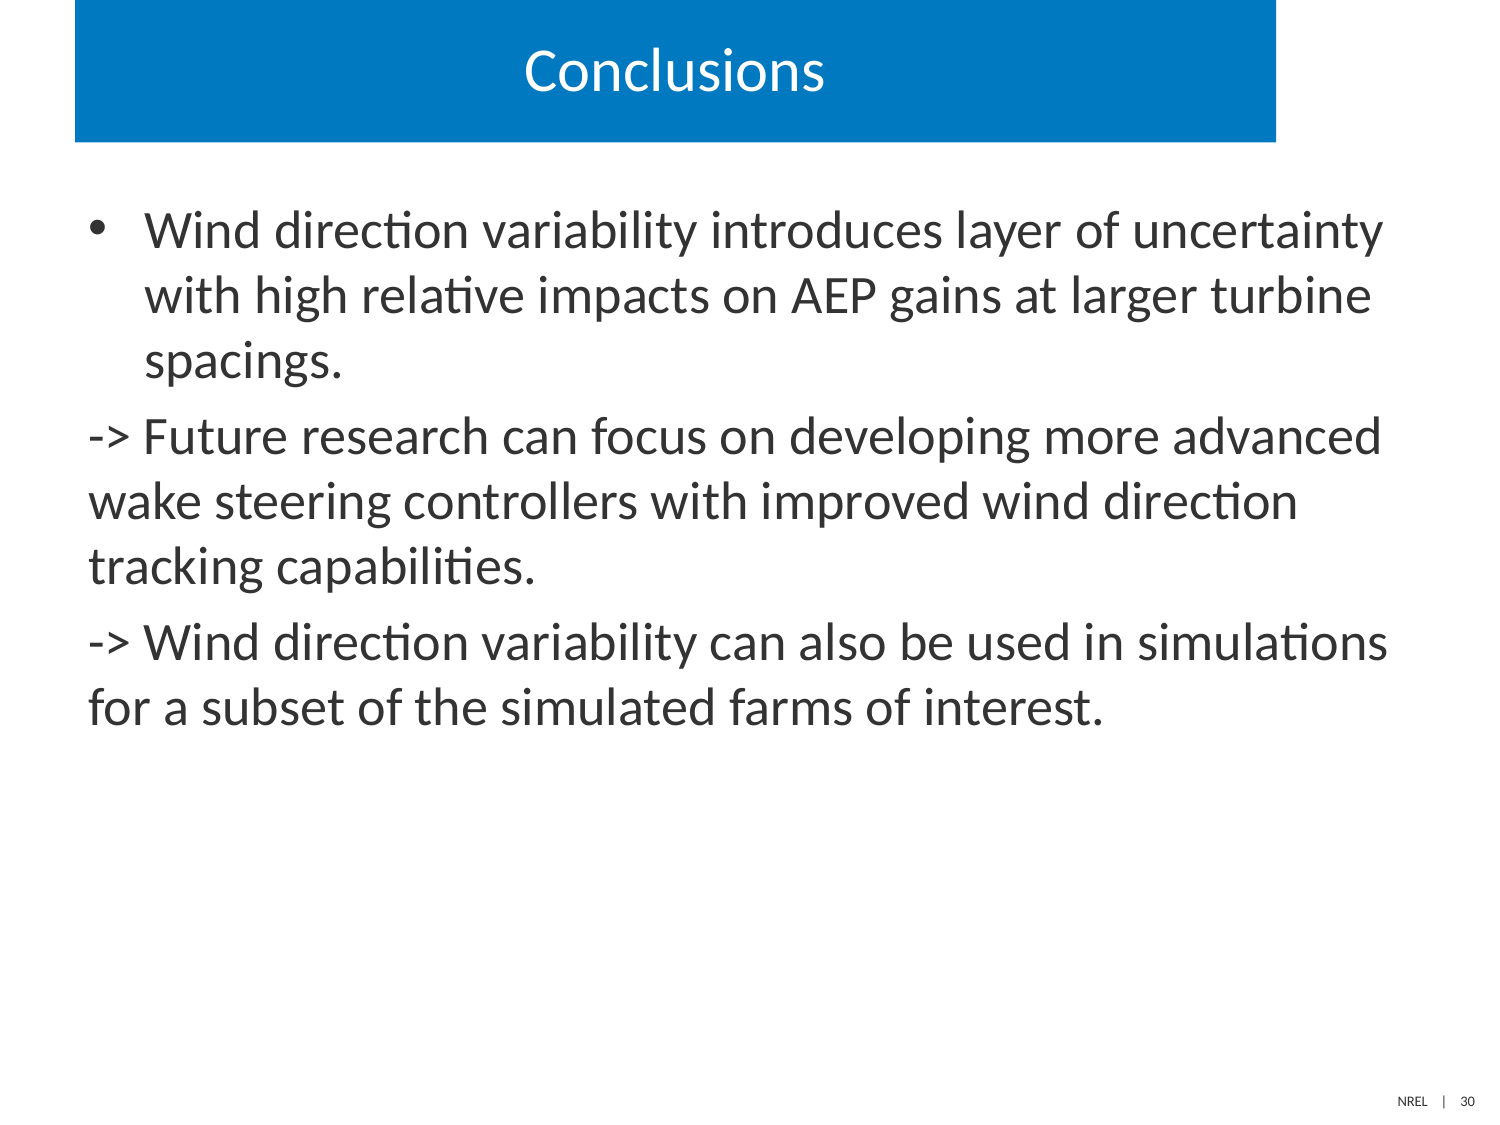

# Conclusions
Wind direction variability introduces layer of uncertainty with high relative impacts on AEP gains at larger turbine spacings.
-> Future research can focus on developing more advanced wake steering controllers with improved wind direction tracking capabilities.
-> Wind direction variability can also be used in simulations for a subset of the simulated farms of interest.